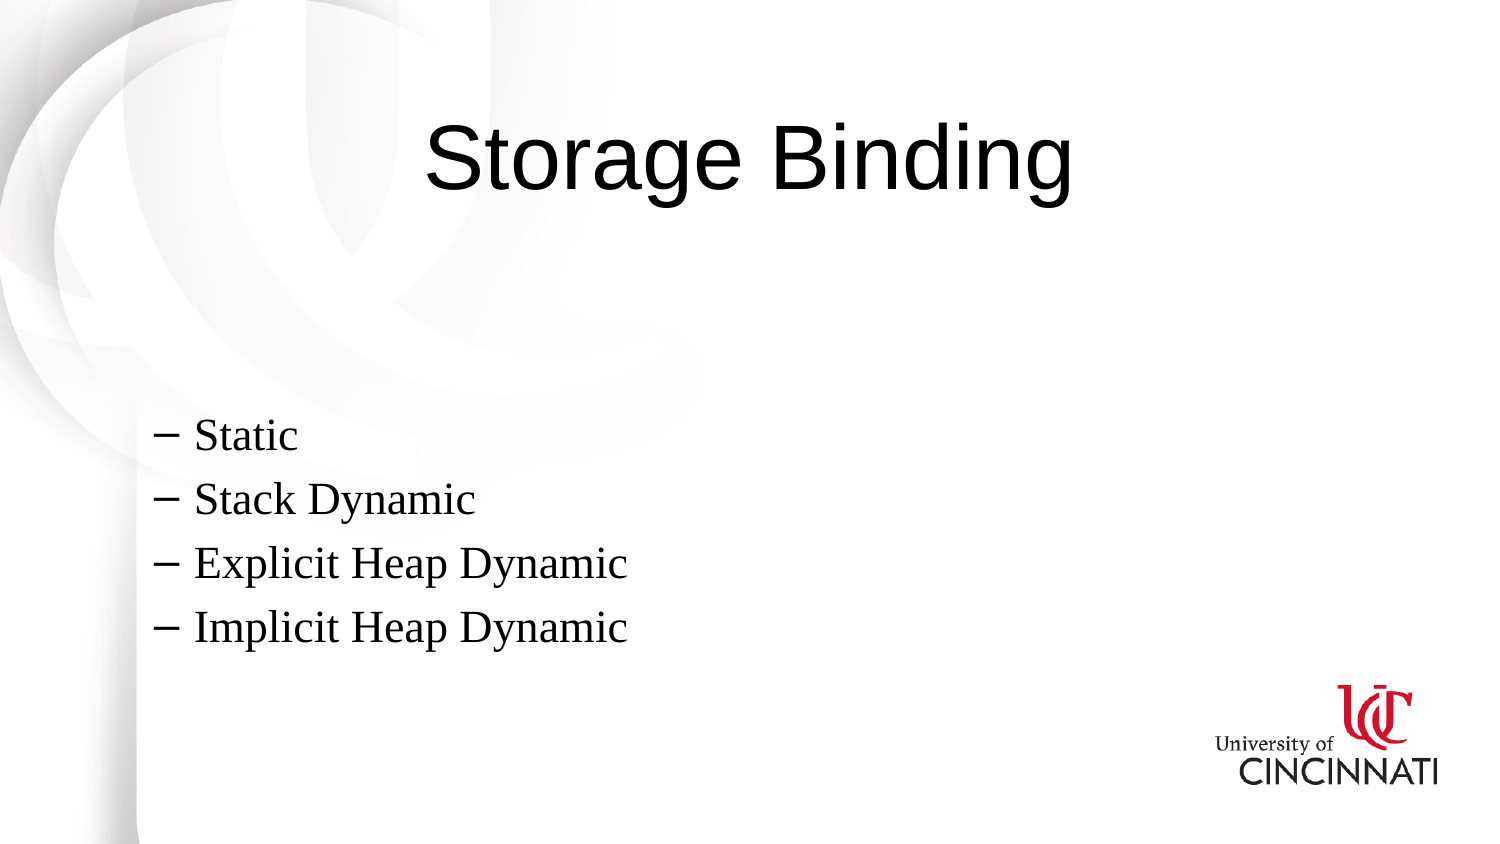

# Storage Binding

Static
Stack Dynamic
Explicit Heap Dynamic
Implicit Heap Dynamic